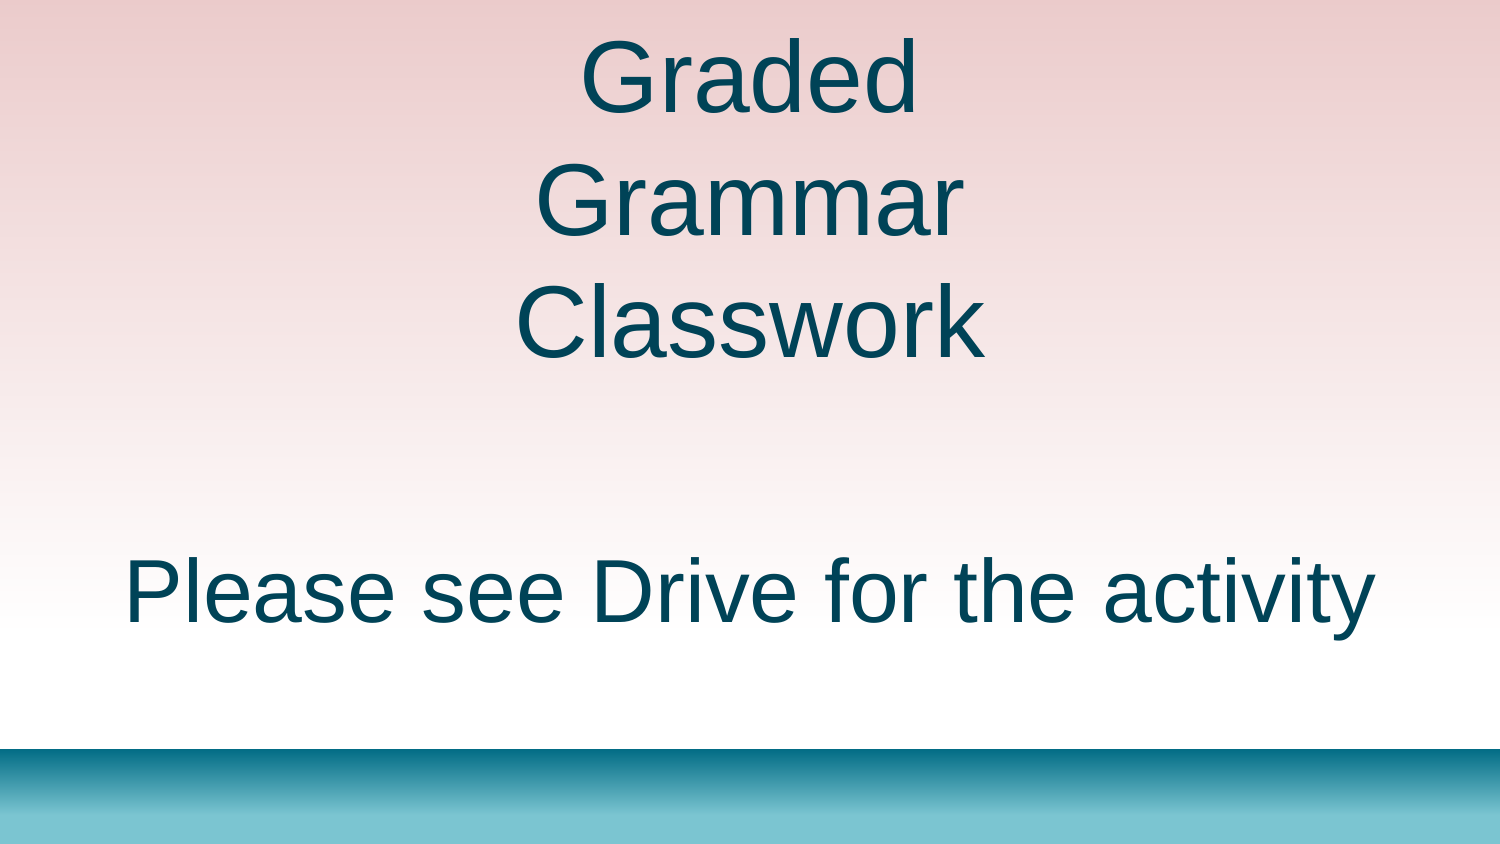

# Graded Grammar Classwork
Please see Drive for the activity